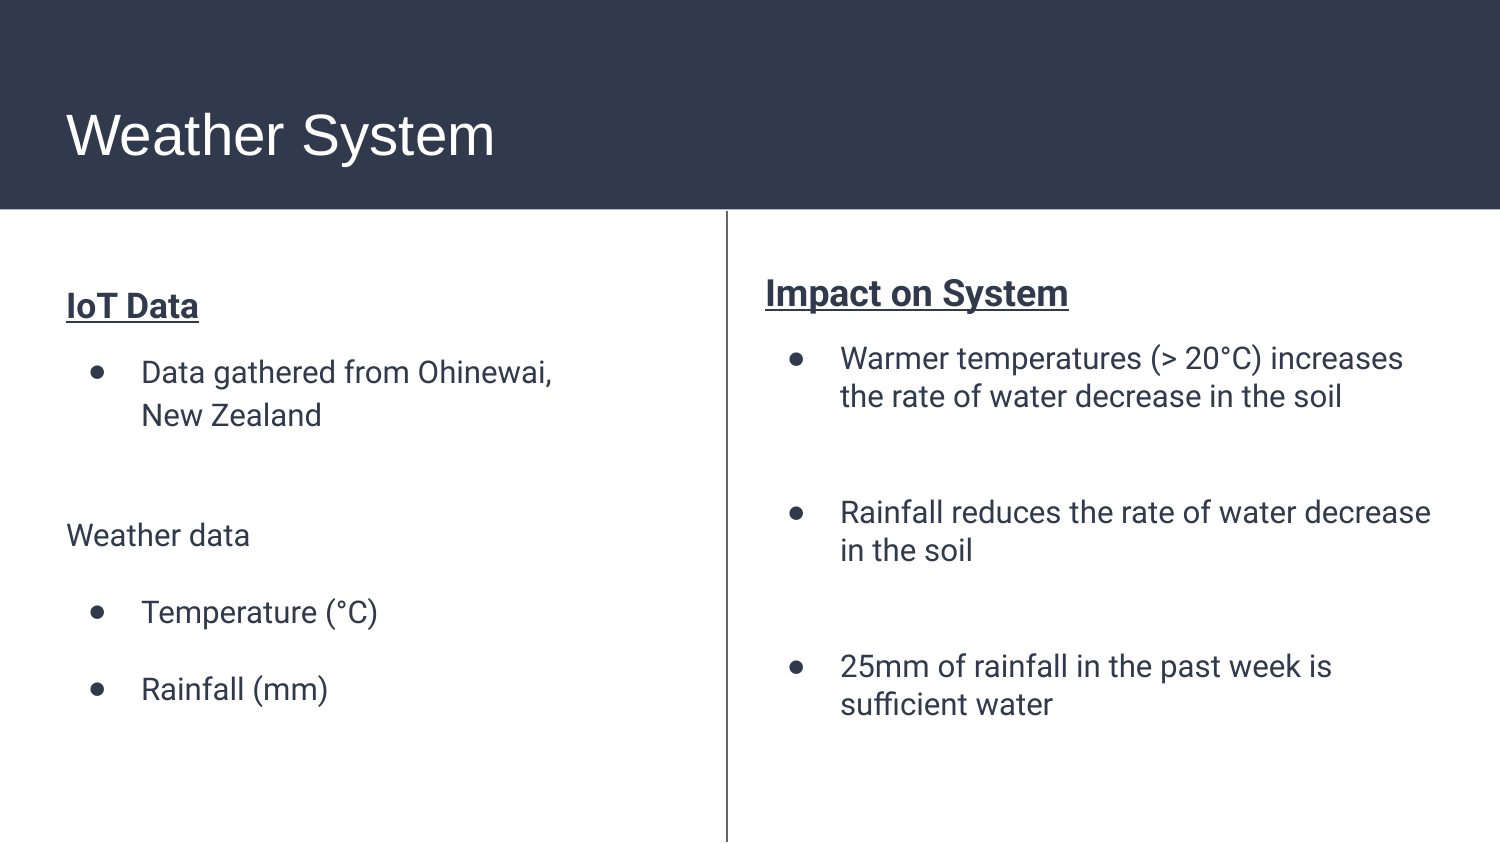

# Weather System
IoT Data
Data gathered from Ohinewai,
New Zealand
Weather data
Temperature (°C)
Rainfall (mm)
Impact on System
Warmer temperatures (> 20°C) increases the rate of water decrease in the soil

Rainfall reduces the rate of water decrease in the soil

25mm of rainfall in the past week is sufficient water